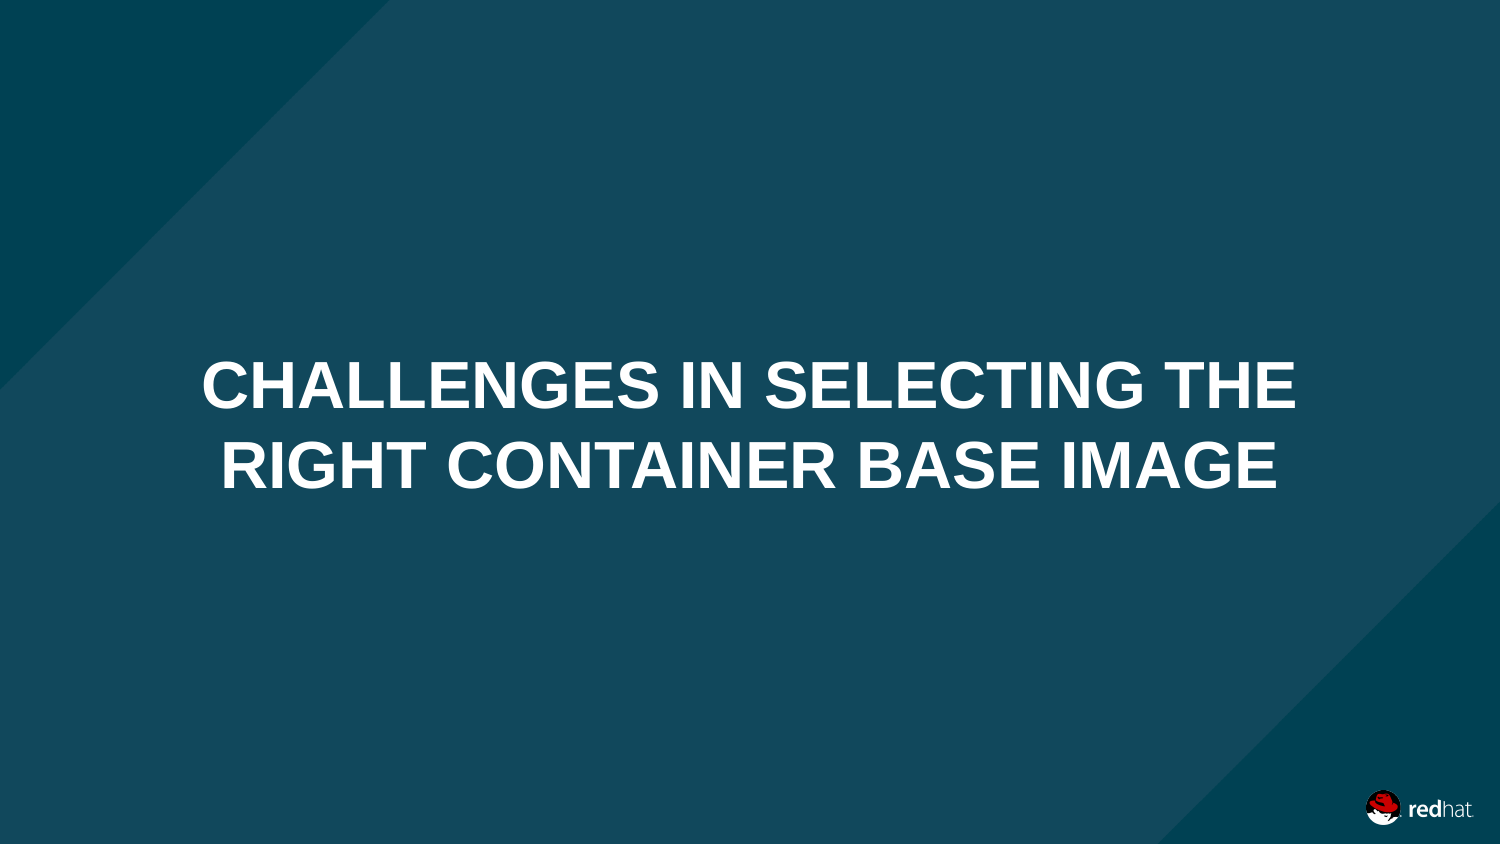

# CHALLENGES IN SELECTING THE RIGHT CONTAINER BASE IMAGE